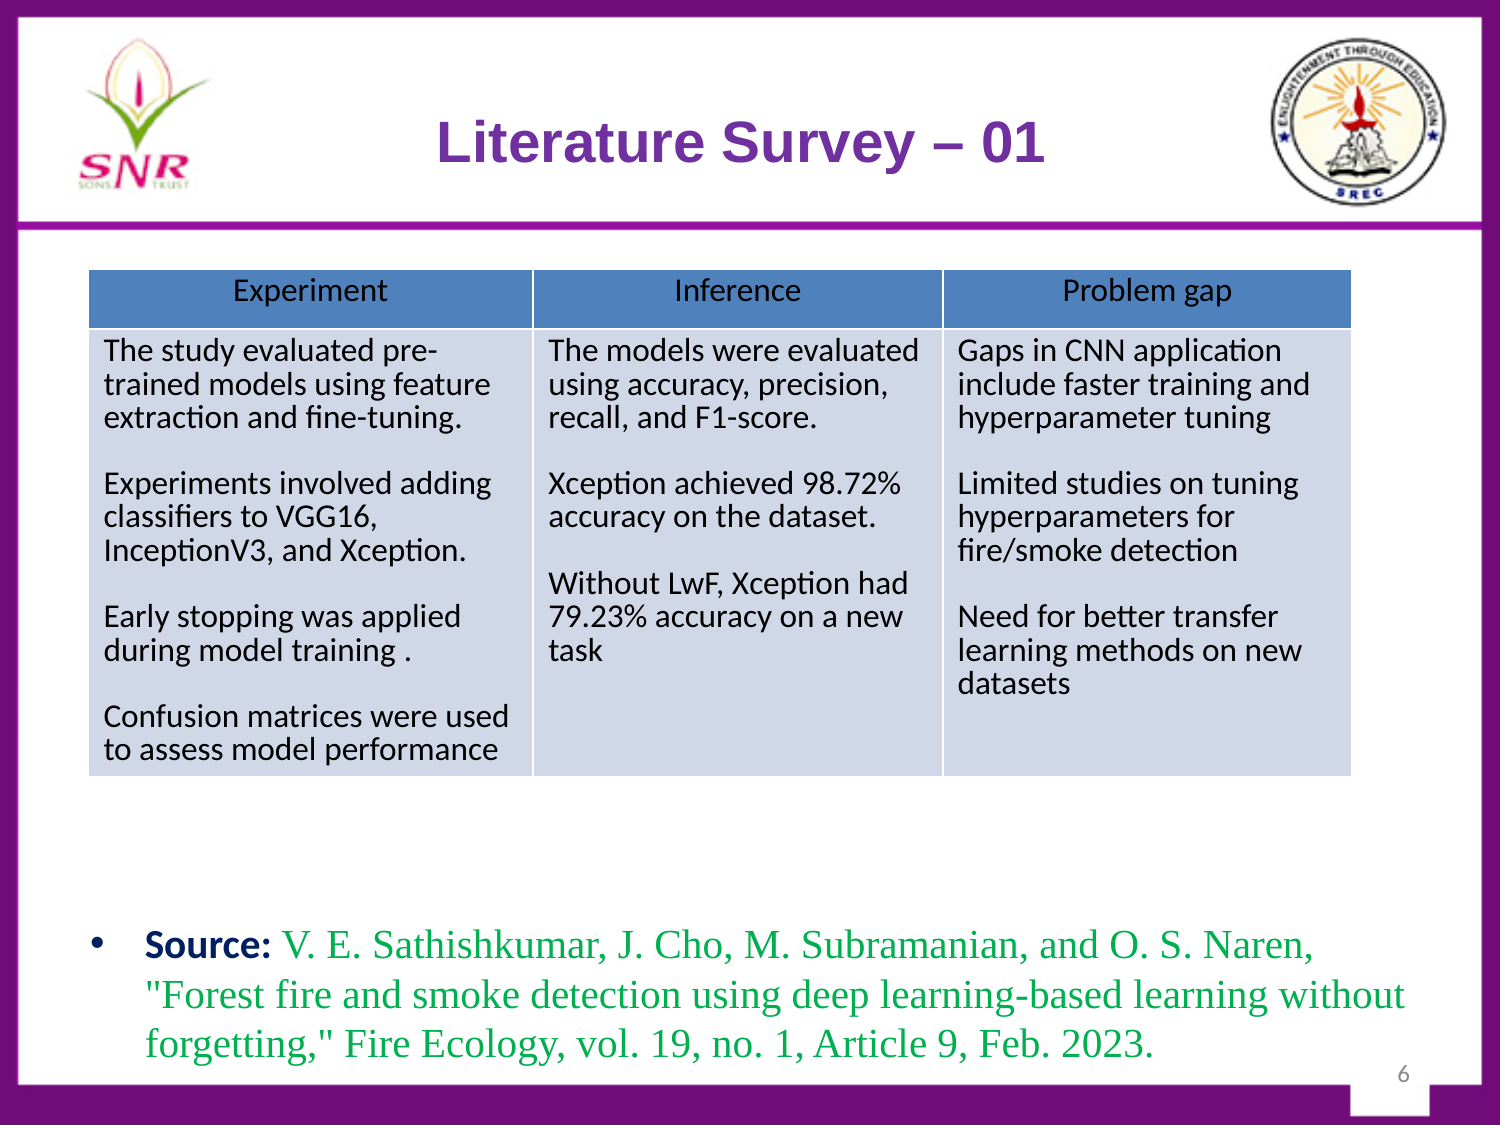

# Literature Survey – 01
| Experiment | Inference | Problem gap |
| --- | --- | --- |
| The study evaluated pre-trained models using feature extraction and fine-tuning. Experiments involved adding classifiers to VGG16, InceptionV3, and Xception. Early stopping was applied during model training . Confusion matrices were used to assess model performance | The models were evaluated using accuracy, precision, recall, and F1-score. Xception achieved 98.72% accuracy on the dataset. Without LwF, Xception had 79.23% accuracy on a new task | Gaps in CNN application include faster training and hyperparameter tuning Limited studies on tuning hyperparameters for fire/smoke detection Need for better transfer learning methods on new datasets |

Source: V. E. Sathishkumar, J. Cho, M. Subramanian, and O. S. Naren, "Forest fire and smoke detection using deep learning-based learning without forgetting," Fire Ecology, vol. 19, no. 1, Article 9, Feb. 2023.
6